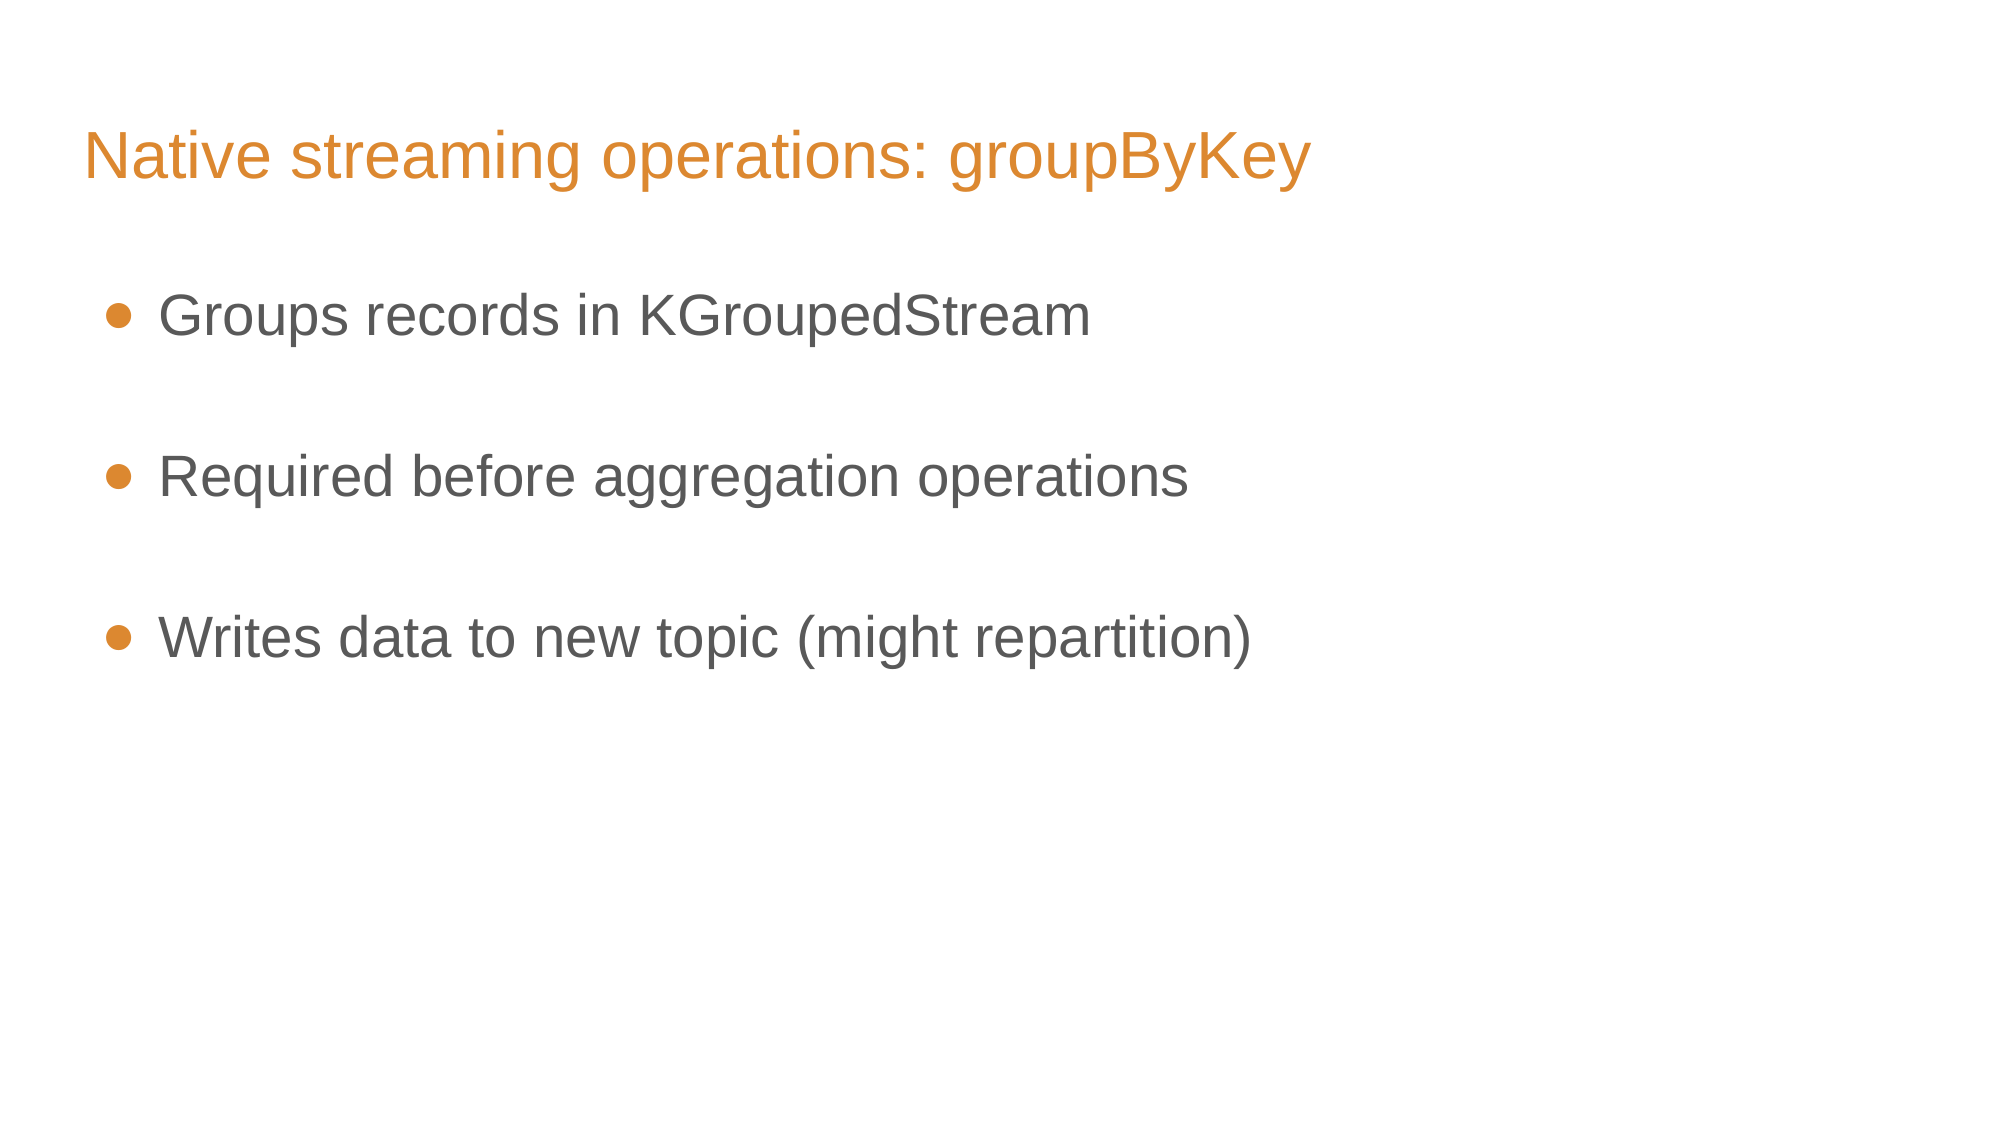

# Native streaming operations: groupByKey
Groups records in KGroupedStream

Required before aggregation operations

Writes data to new topic (might repartition)